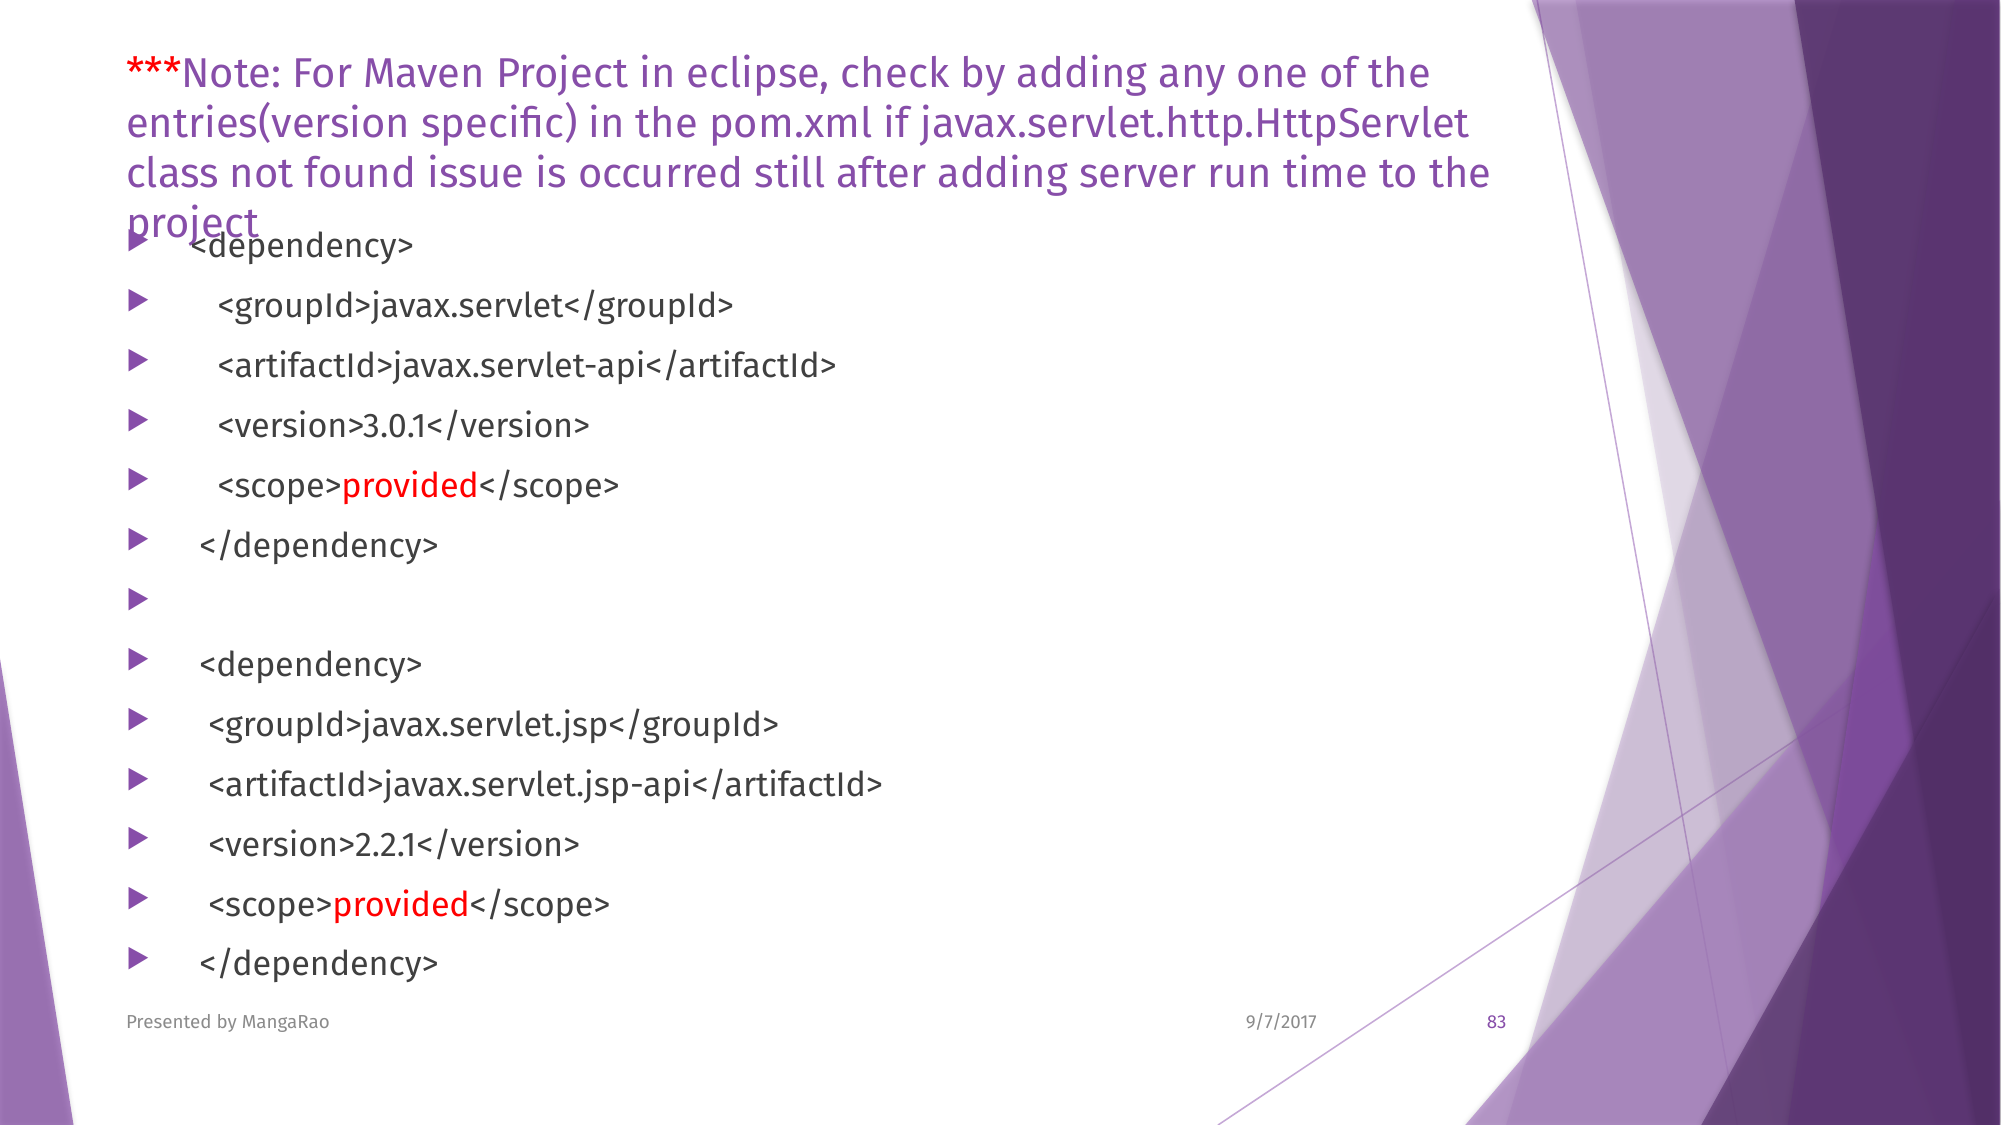

# ***Note: For Maven Project in eclipse, check by adding any one of the entries(version specific) in the pom.xml if javax.servlet.http.HttpServlet class not found issue is occurred still after adding server run time to the project
 <dependency>
    <groupId>javax.servlet</groupId>
    <artifactId>javax.servlet-api</artifactId>
    <version>3.0.1</version>
    <scope>provided</scope>
  </dependency>

  <dependency>
   <groupId>javax.servlet.jsp</groupId>
   <artifactId>javax.servlet.jsp-api</artifactId>
   <version>2.2.1</version>
   <scope>provided</scope>
  </dependency>
Presented by MangaRao
9/7/2017
83